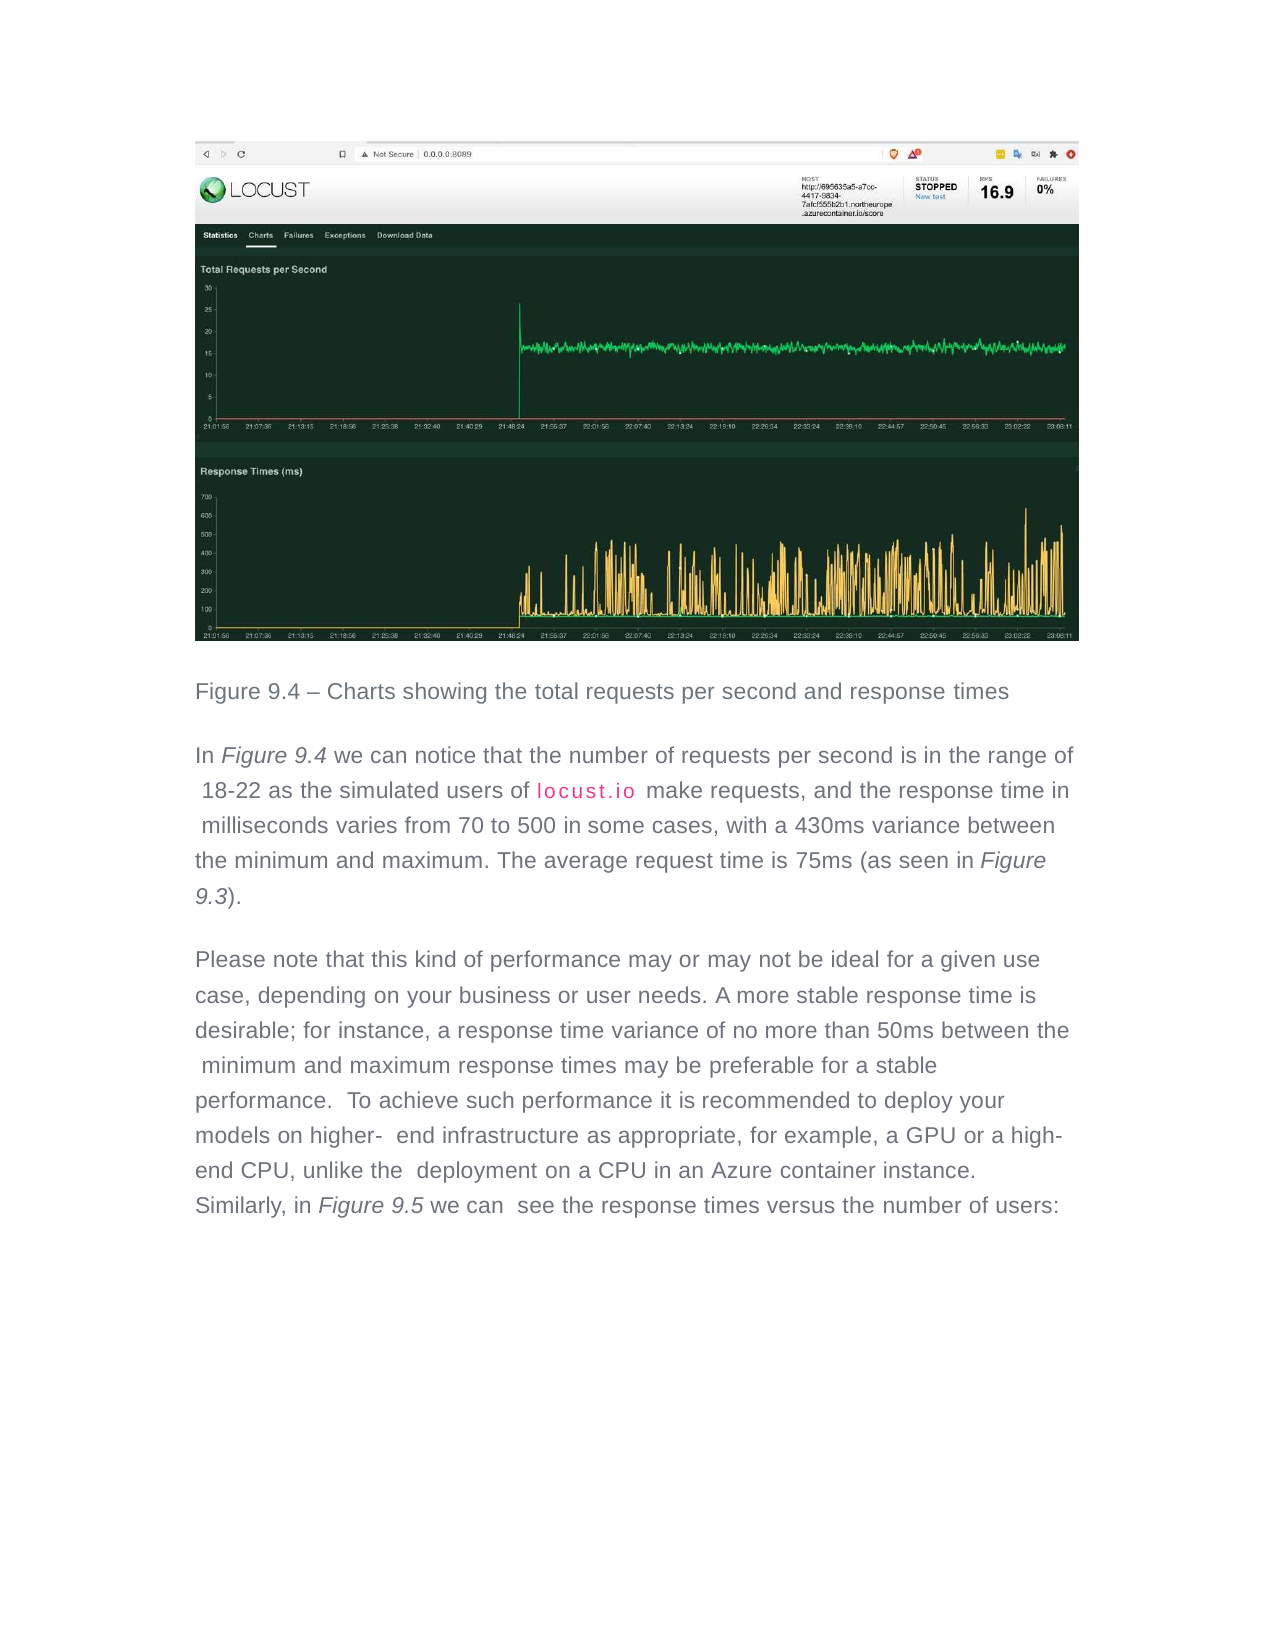

Figure 9.4 – Charts showing the total requests per second and response times

In Figure 9.4 we can notice that the number of requests per second is in the range of  18-22 as the simulated users of locust.io make requests, and the response time in  milliseconds varies from 70 to 500 in some cases, with a 430ms variance between  the minimum and maximum. The average request time is 75ms (as seen in Figure  9.3).

Please note that this kind of performance may or may not be ideal for a given use  case, depending on your business or user needs. A more stable response time is  desirable; for instance, a response time variance of no more than 50ms between the  minimum and maximum response times may be preferable for a stable performance.  To achieve such performance it is recommended to deploy your models on higher-  end infrastructure as appropriate, for example, a GPU or a high-end CPU, unlike the  deployment on a CPU in an Azure container instance. Similarly, in Figure 9.5 we can  see the response times versus the number of users: